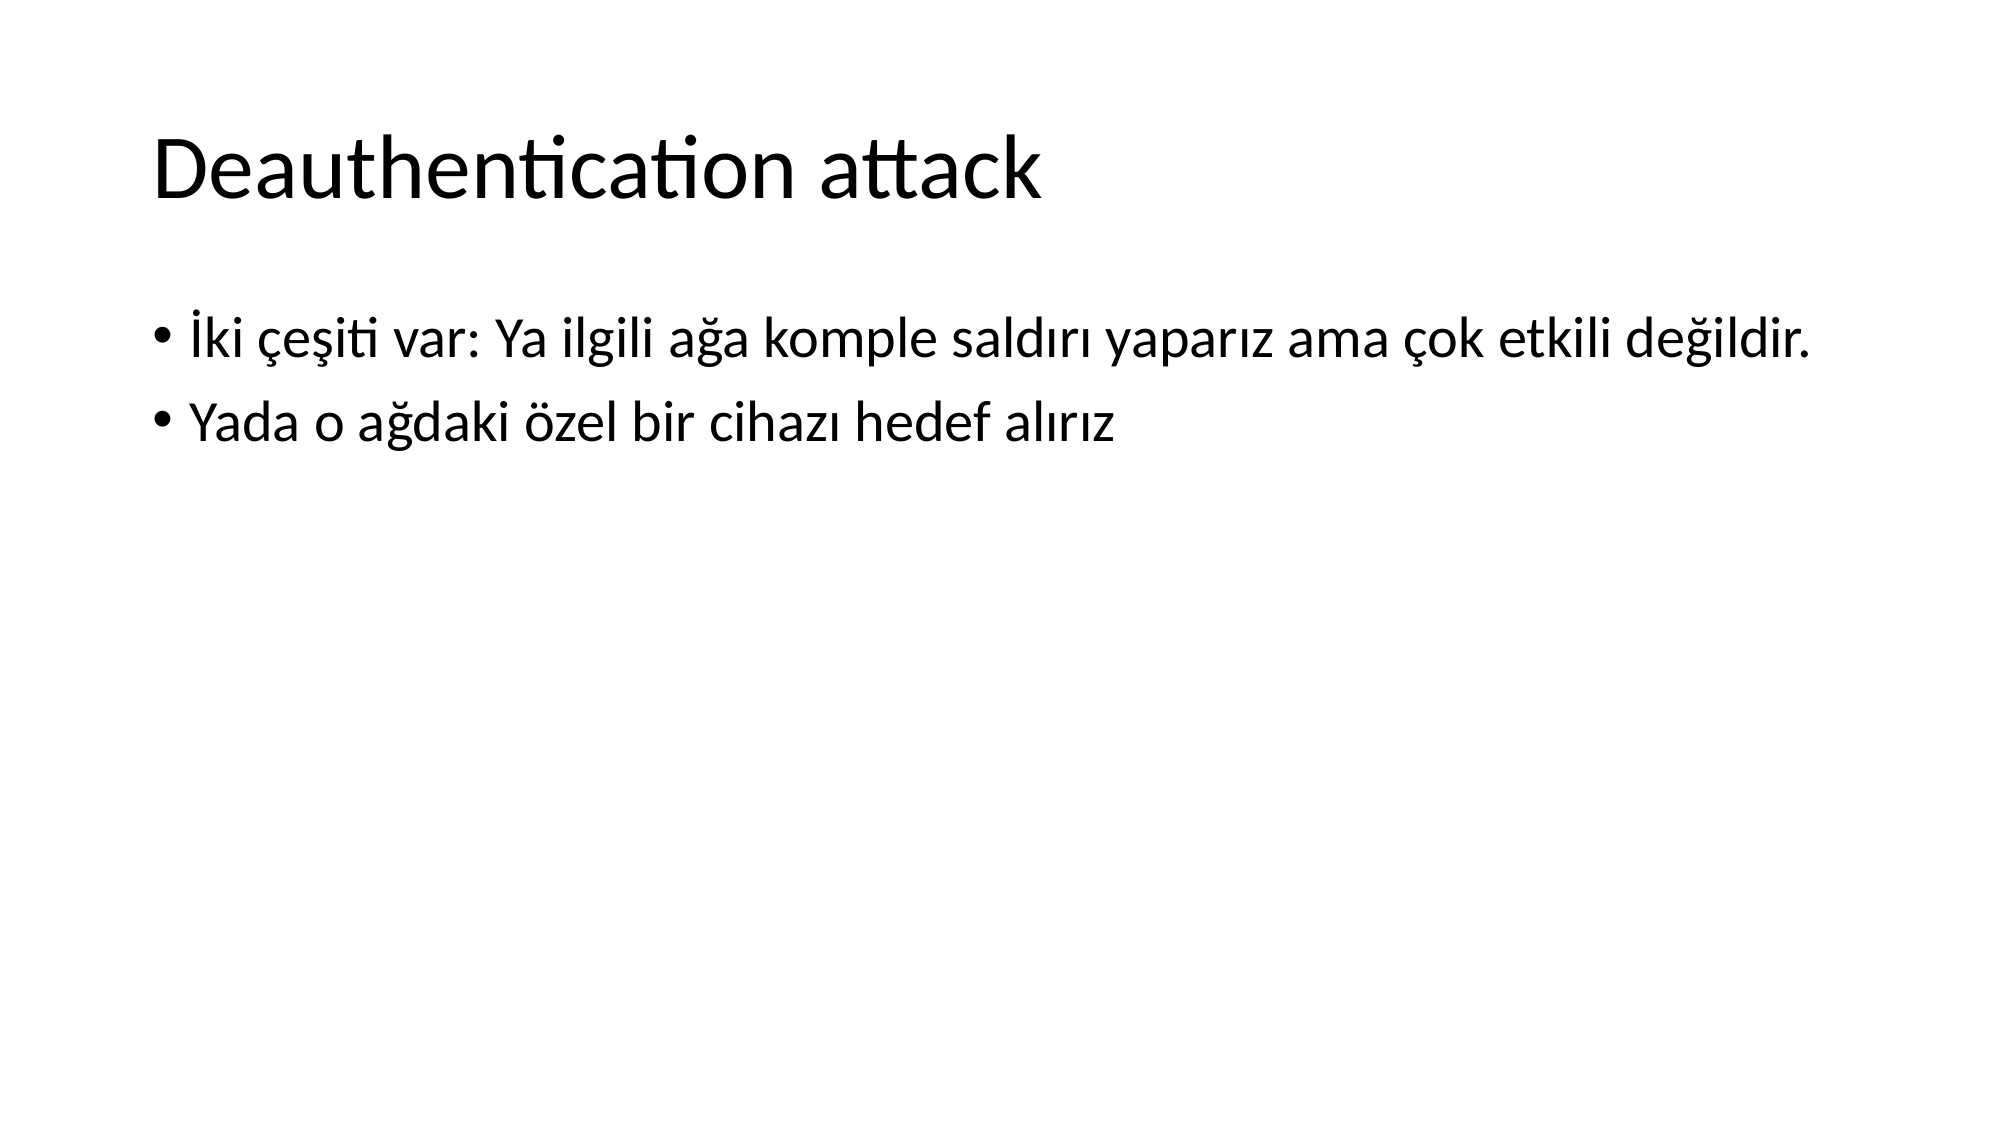

# Deauthentication attack
İki çeşiti var: Ya ilgili ağa komple saldırı yaparız ama çok etkili değildir.
Yada o ağdaki özel bir cihazı hedef alırız